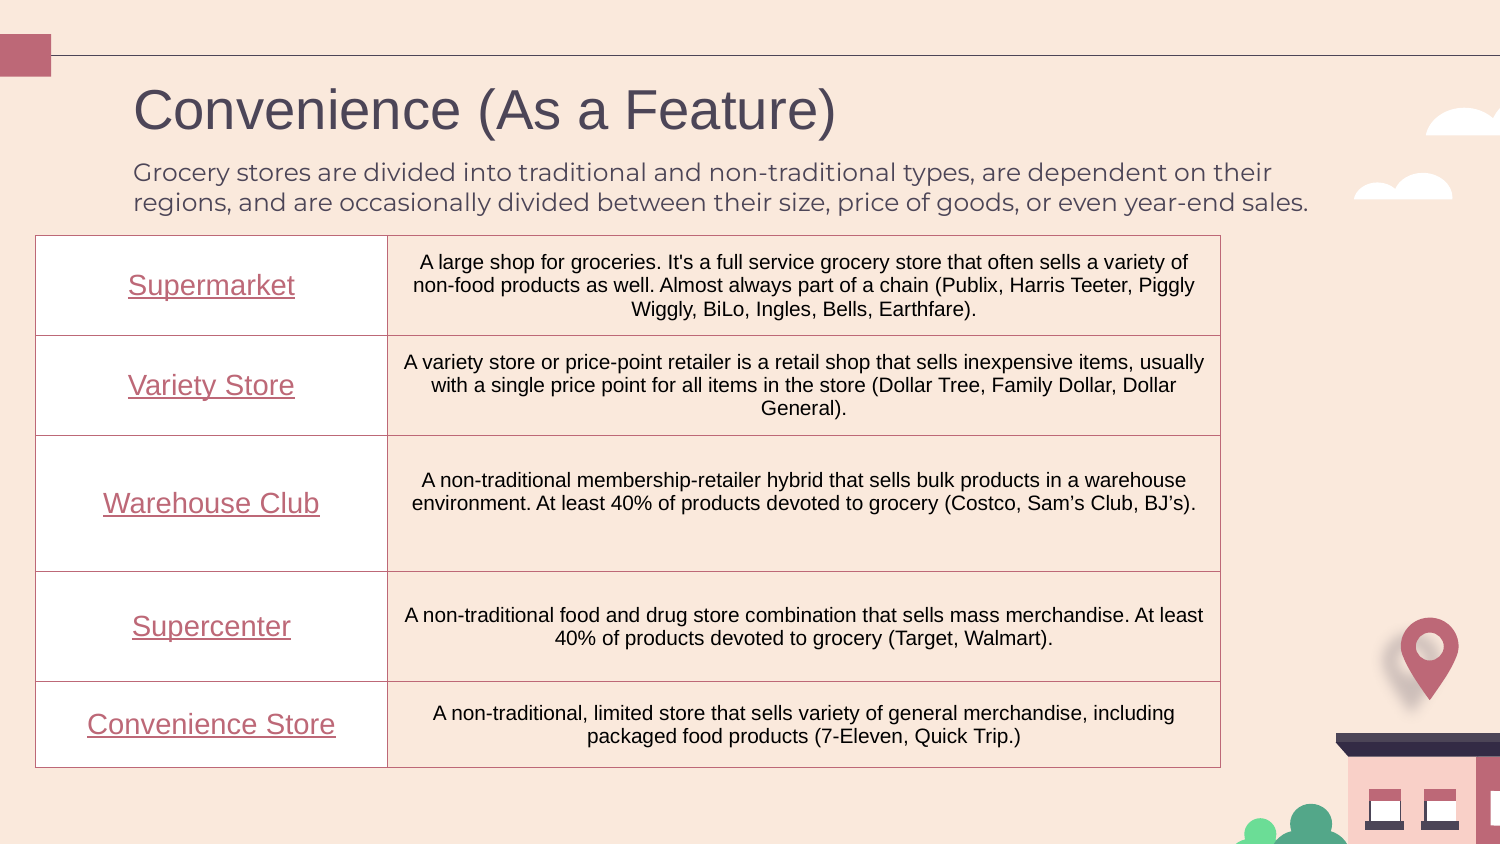

# Convenience (As a Feature)
Grocery stores are divided into traditional and non-traditional types, are dependent on their regions, and are occasionally divided between their size, price of goods, or even year-end sales.

| Supermarket | A large shop for groceries. It's a full service grocery store that often sells a variety of non-food products as well. Almost always part of a chain (Publix, Harris Teeter, Piggly Wiggly, BiLo, Ingles, Bells, Earthfare). |
| --- | --- |
| Variety Store | A variety store or price-point retailer is a retail shop that sells inexpensive items, usually with a single price point for all items in the store (Dollar Tree, Family Dollar, Dollar General). |
| Warehouse Club | A non-traditional membership-retailer hybrid that sells bulk products in a warehouse environment. At least 40% of products devoted to grocery (Costco, Sam’s Club, BJ’s). |
| Supercenter | A non-traditional food and drug store combination that sells mass merchandise. At least 40% of products devoted to grocery (Target, Walmart). |
| Convenience Store | A non-traditional, limited store that sells variety of general merchandise, including packaged food products (7-Eleven, Quick Trip.) |